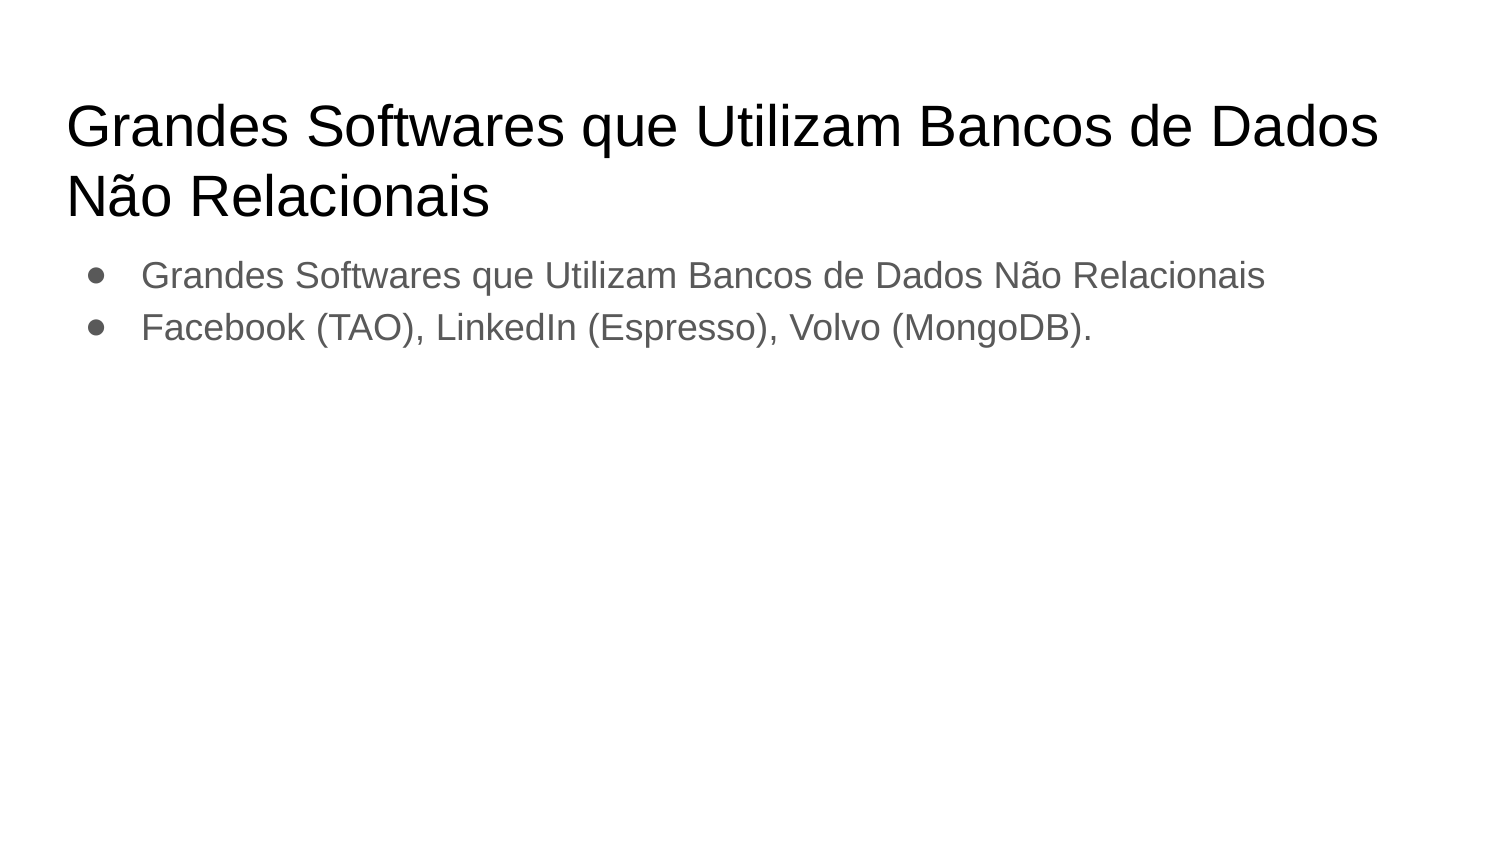

# Grandes Softwares que Utilizam Bancos de Dados Não Relacionais
Grandes Softwares que Utilizam Bancos de Dados Não Relacionais
Facebook (TAO), LinkedIn (Espresso), Volvo (MongoDB).